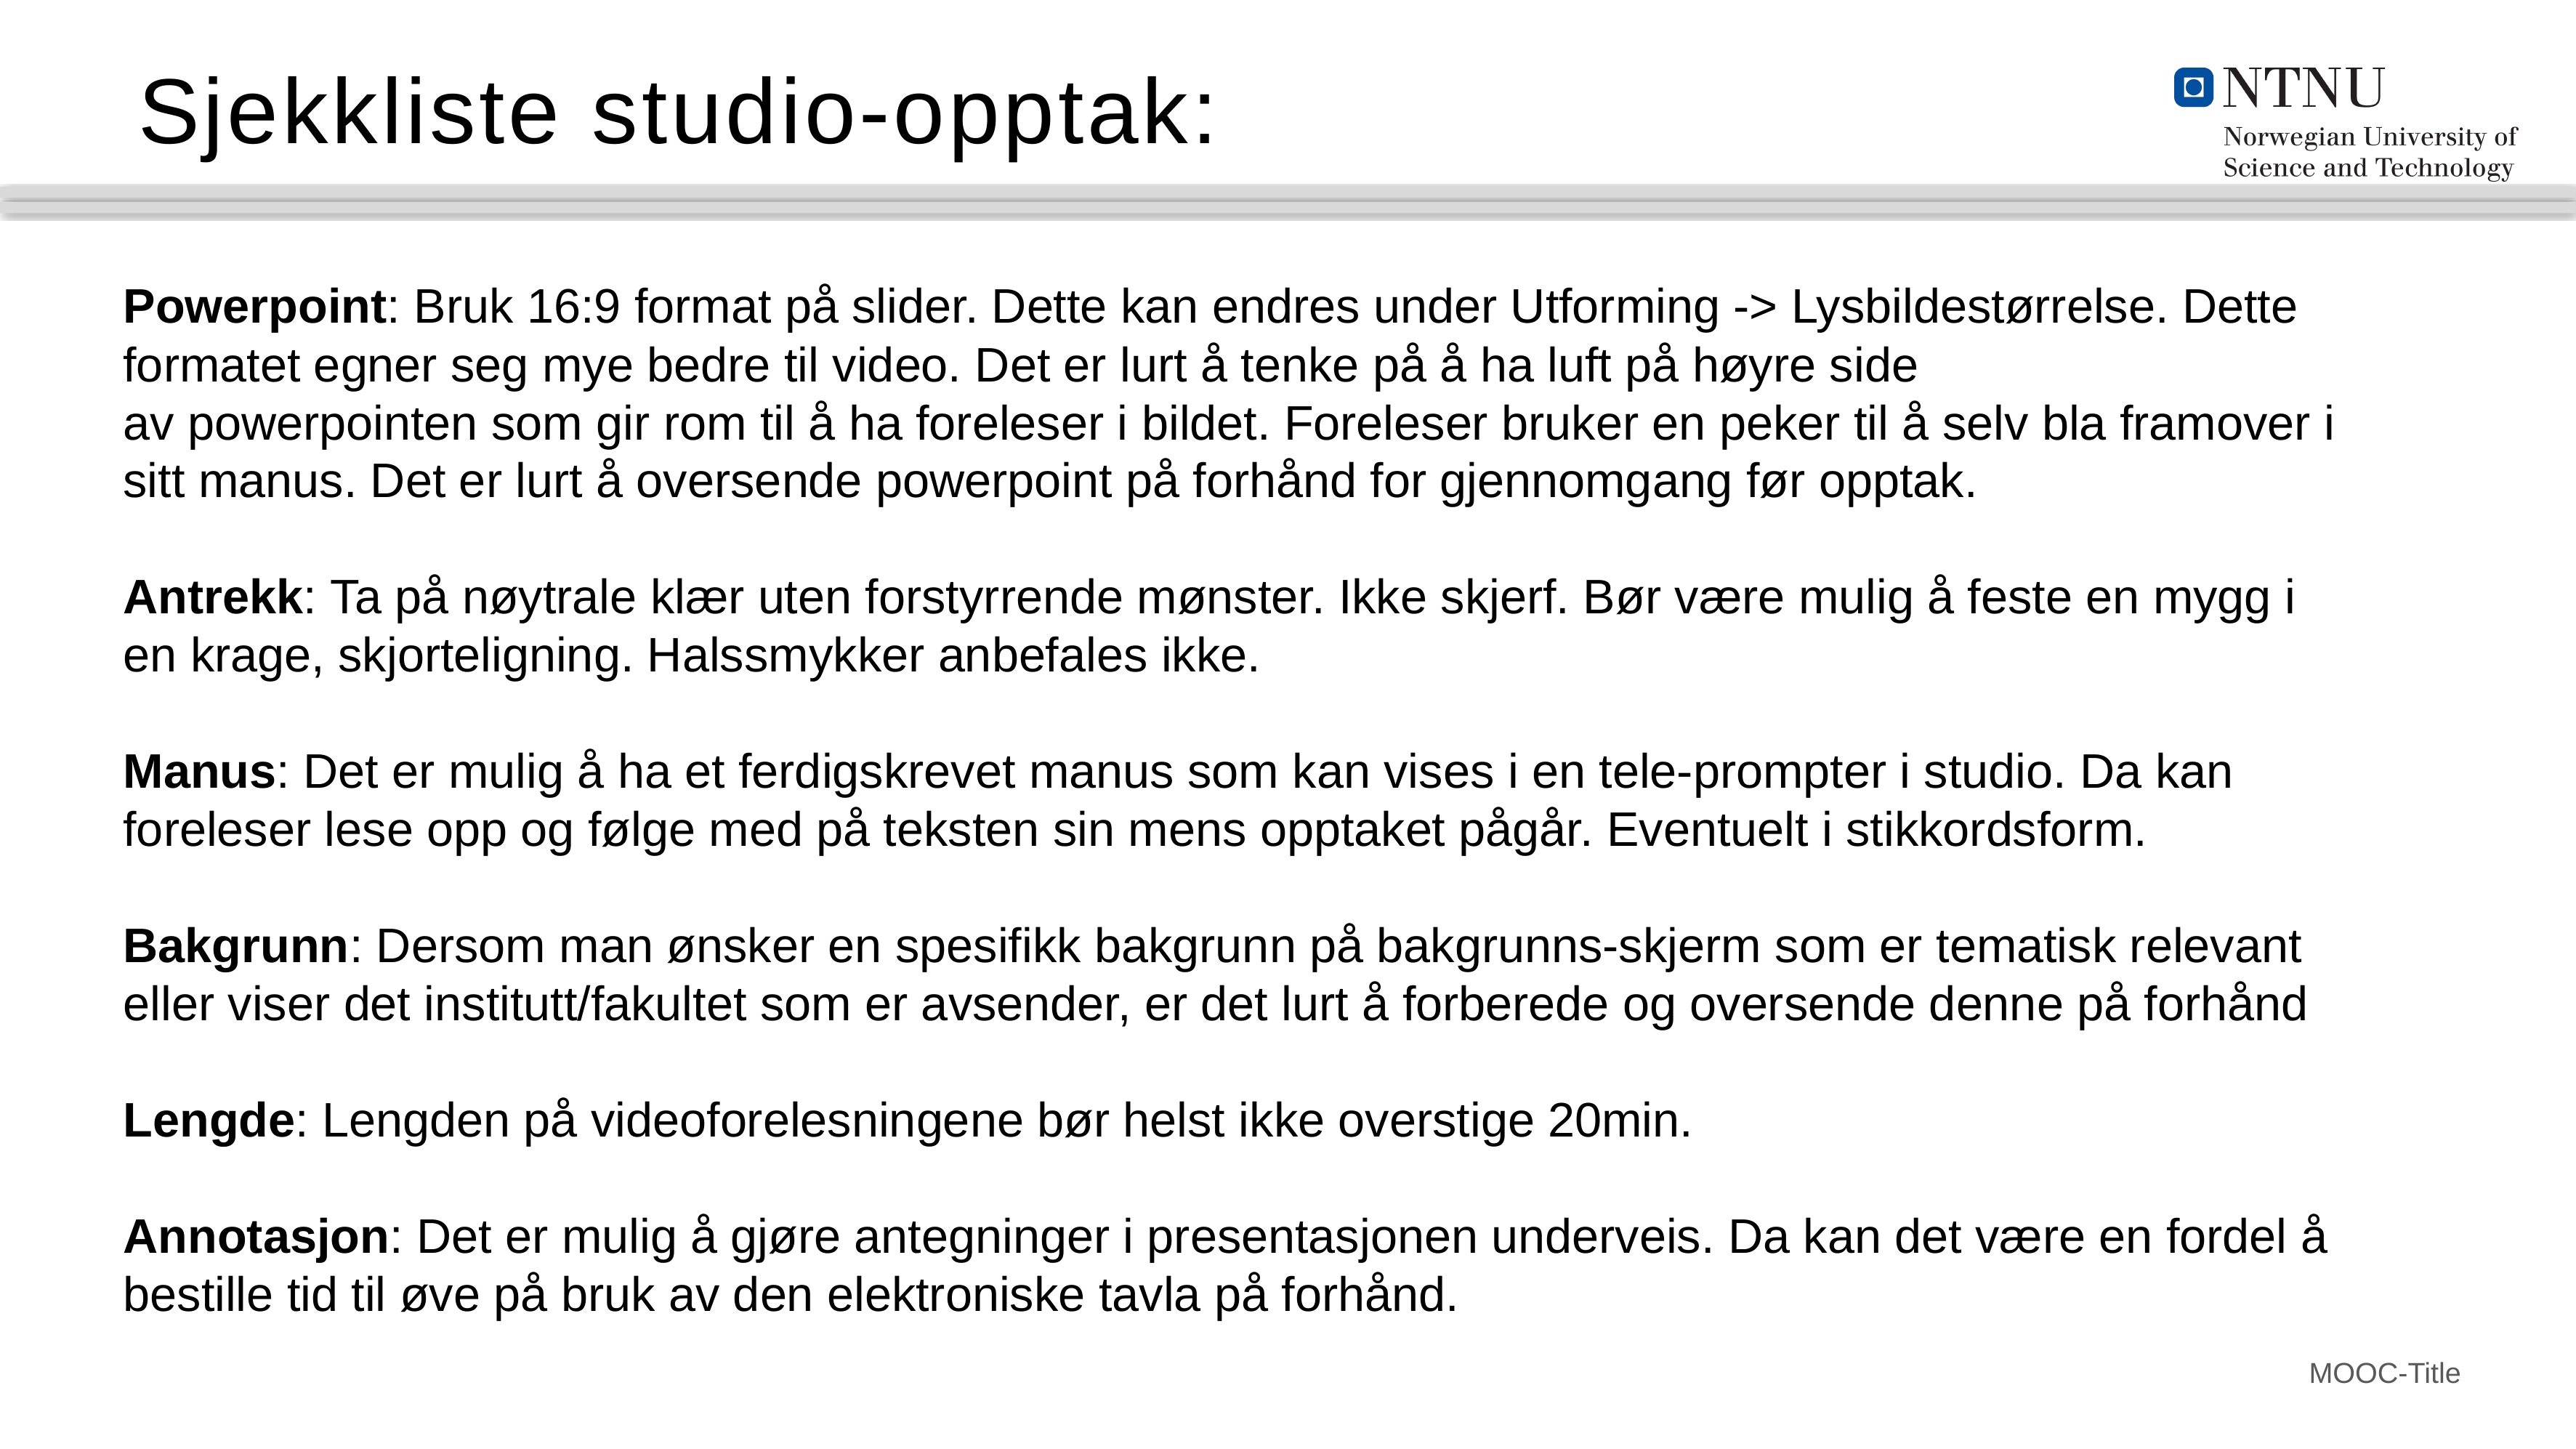

# Sjekkliste studio-opptak:
Powerpoint: Bruk 16:9 format på slider. Dette kan endres under Utforming -> Lysbildestørrelse. Dette formatet egner seg mye bedre til video. Det er lurt å tenke på å ha luft på høyre side av powerpointen som gir rom til å ha foreleser i bildet. Foreleser bruker en peker til å selv bla framover i sitt manus. Det er lurt å oversende powerpoint på forhånd for gjennomgang før opptak.

Antrekk: Ta på nøytrale klær uten forstyrrende mønster. Ikke skjerf. Bør være mulig å feste en mygg i en krage, skjorteligning. Halssmykker anbefales ikke.

Manus: Det er mulig å ha et ferdigskrevet manus som kan vises i en tele-prompter i studio. Da kan foreleser lese opp og følge med på teksten sin mens opptaket pågår. Eventuelt i stikkordsform.

Bakgrunn: Dersom man ønsker en spesifikk bakgrunn på bakgrunns-skjerm som er tematisk relevant eller viser det institutt/fakultet som er avsender, er det lurt å forberede og oversende denne på forhånd

Lengde: Lengden på videoforelesningene bør helst ikke overstige 20min.

Annotasjon: Det er mulig å gjøre antegninger i presentasjonen underveis. Da kan det være en fordel å bestille tid til øve på bruk av den elektroniske tavla på forhånd.